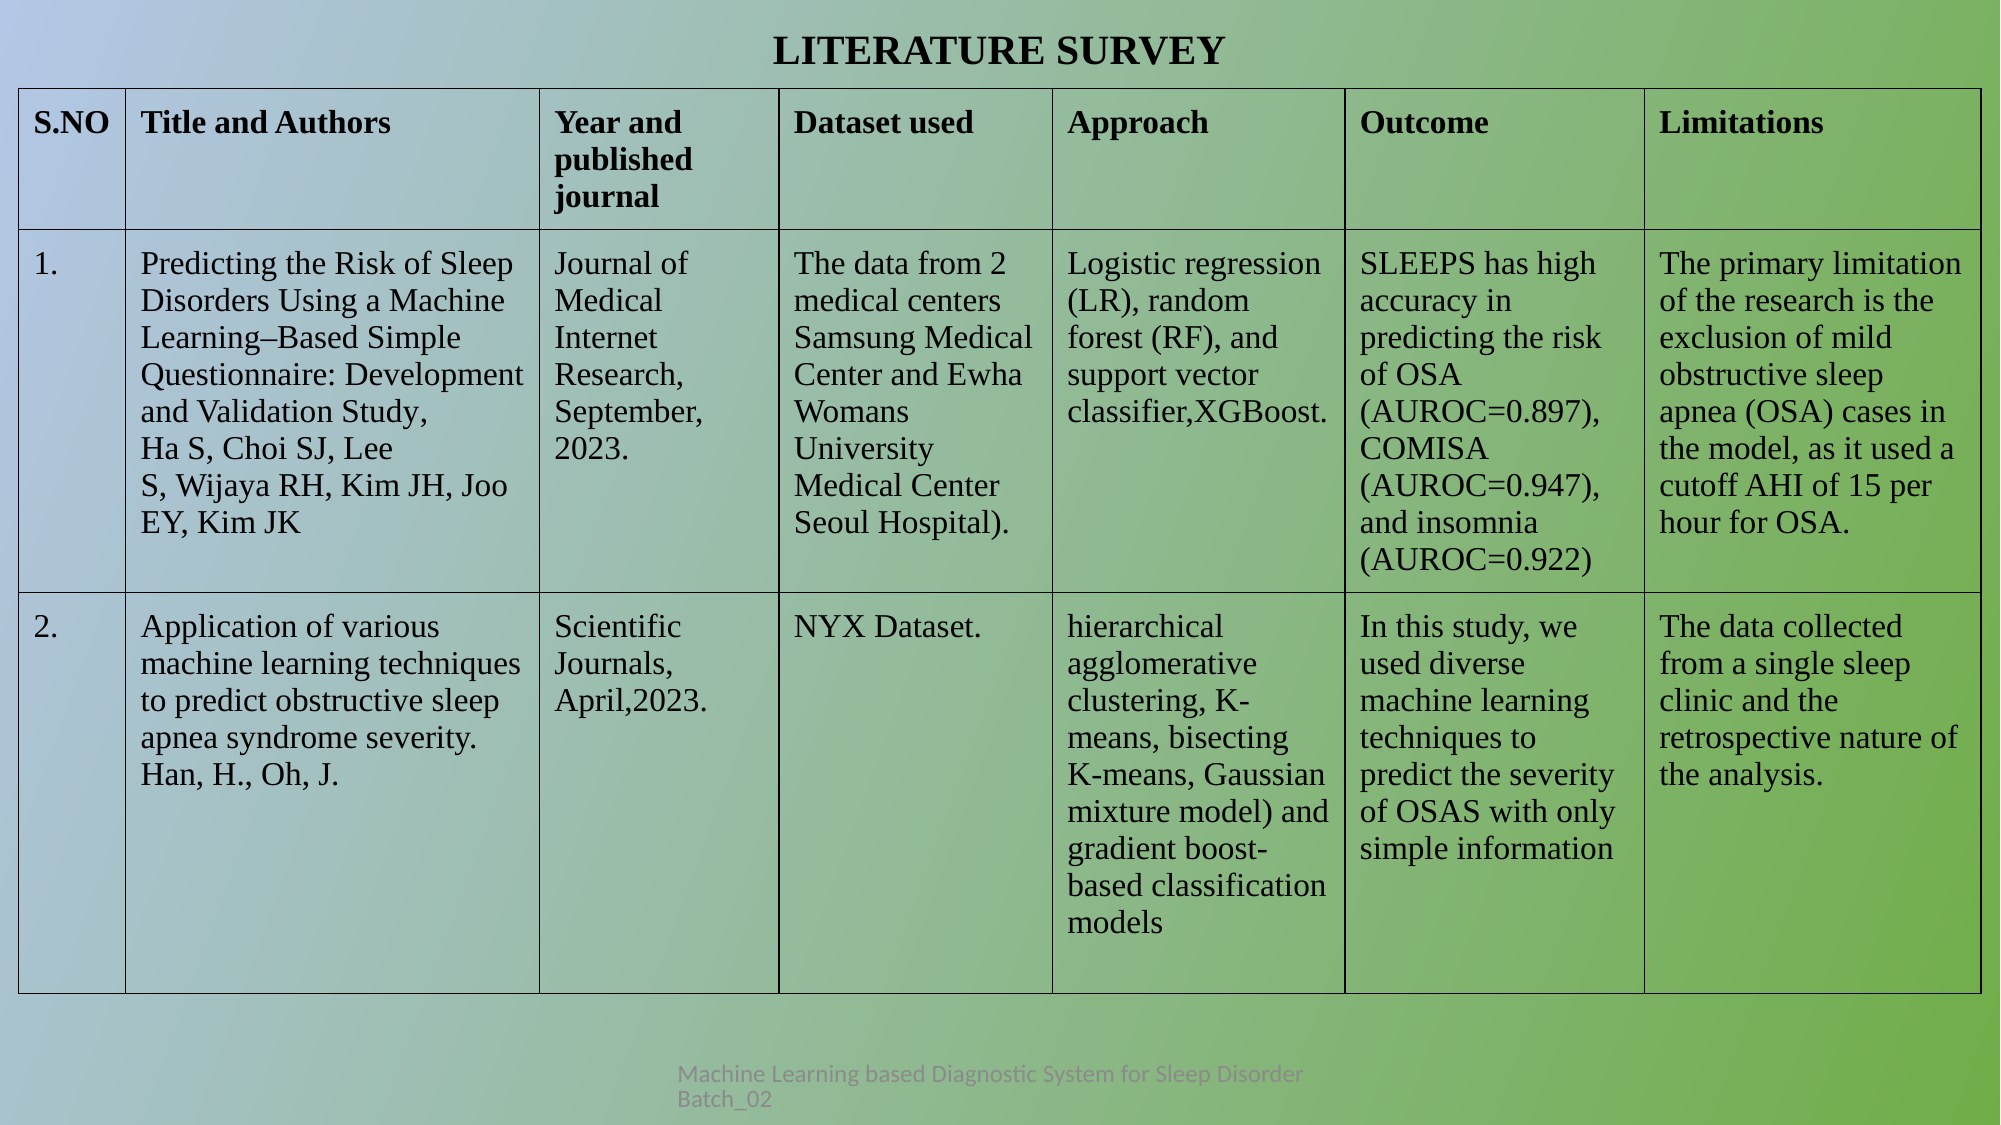

LITERATURE SURVEY
| S.NO | Title and Authors | Year and published journal | Dataset used | Approach | Outcome | Limitations |
| --- | --- | --- | --- | --- | --- | --- |
| 1. | Predicting the Risk of Sleep Disorders Using a Machine Learning–Based Simple Questionnaire: Development and Validation Study, Ha S, Choi SJ, Lee S, Wijaya RH, Kim JH, Joo EY, Kim JK | Journal of Medical Internet Research, September, 2023. | The data from 2 medical centers Samsung Medical Center and Ewha Womans University Medical Center Seoul Hospital). | Logistic regression (LR), random forest (RF), and support vector classifier,XGBoost. | SLEEPS has high accuracy in predicting the risk of OSA (AUROC=0.897), COMISA (AUROC=0.947), and insomnia (AUROC=0.922) | The primary limitation of the research is the exclusion of mild obstructive sleep apnea (OSA) cases in the model, as it used a cutoff AHI of 15 per hour for OSA. |
| 2. | Application of various machine learning techniques to predict obstructive sleep apnea syndrome severity. Han, H., Oh, J. | Scientific Journals, April,2023. | NYX Dataset. | hierarchical agglomerative clustering, K-means, bisecting K-means, Gaussian mixture model) and gradient boost-based classification models | In this study, we used diverse machine learning techniques to predict the severity of OSAS with only simple information | The data collected from a single sleep clinic and the retrospective nature of the analysis. |
Machine Learning based Diagnostic System for Sleep Disorder  Batch_02